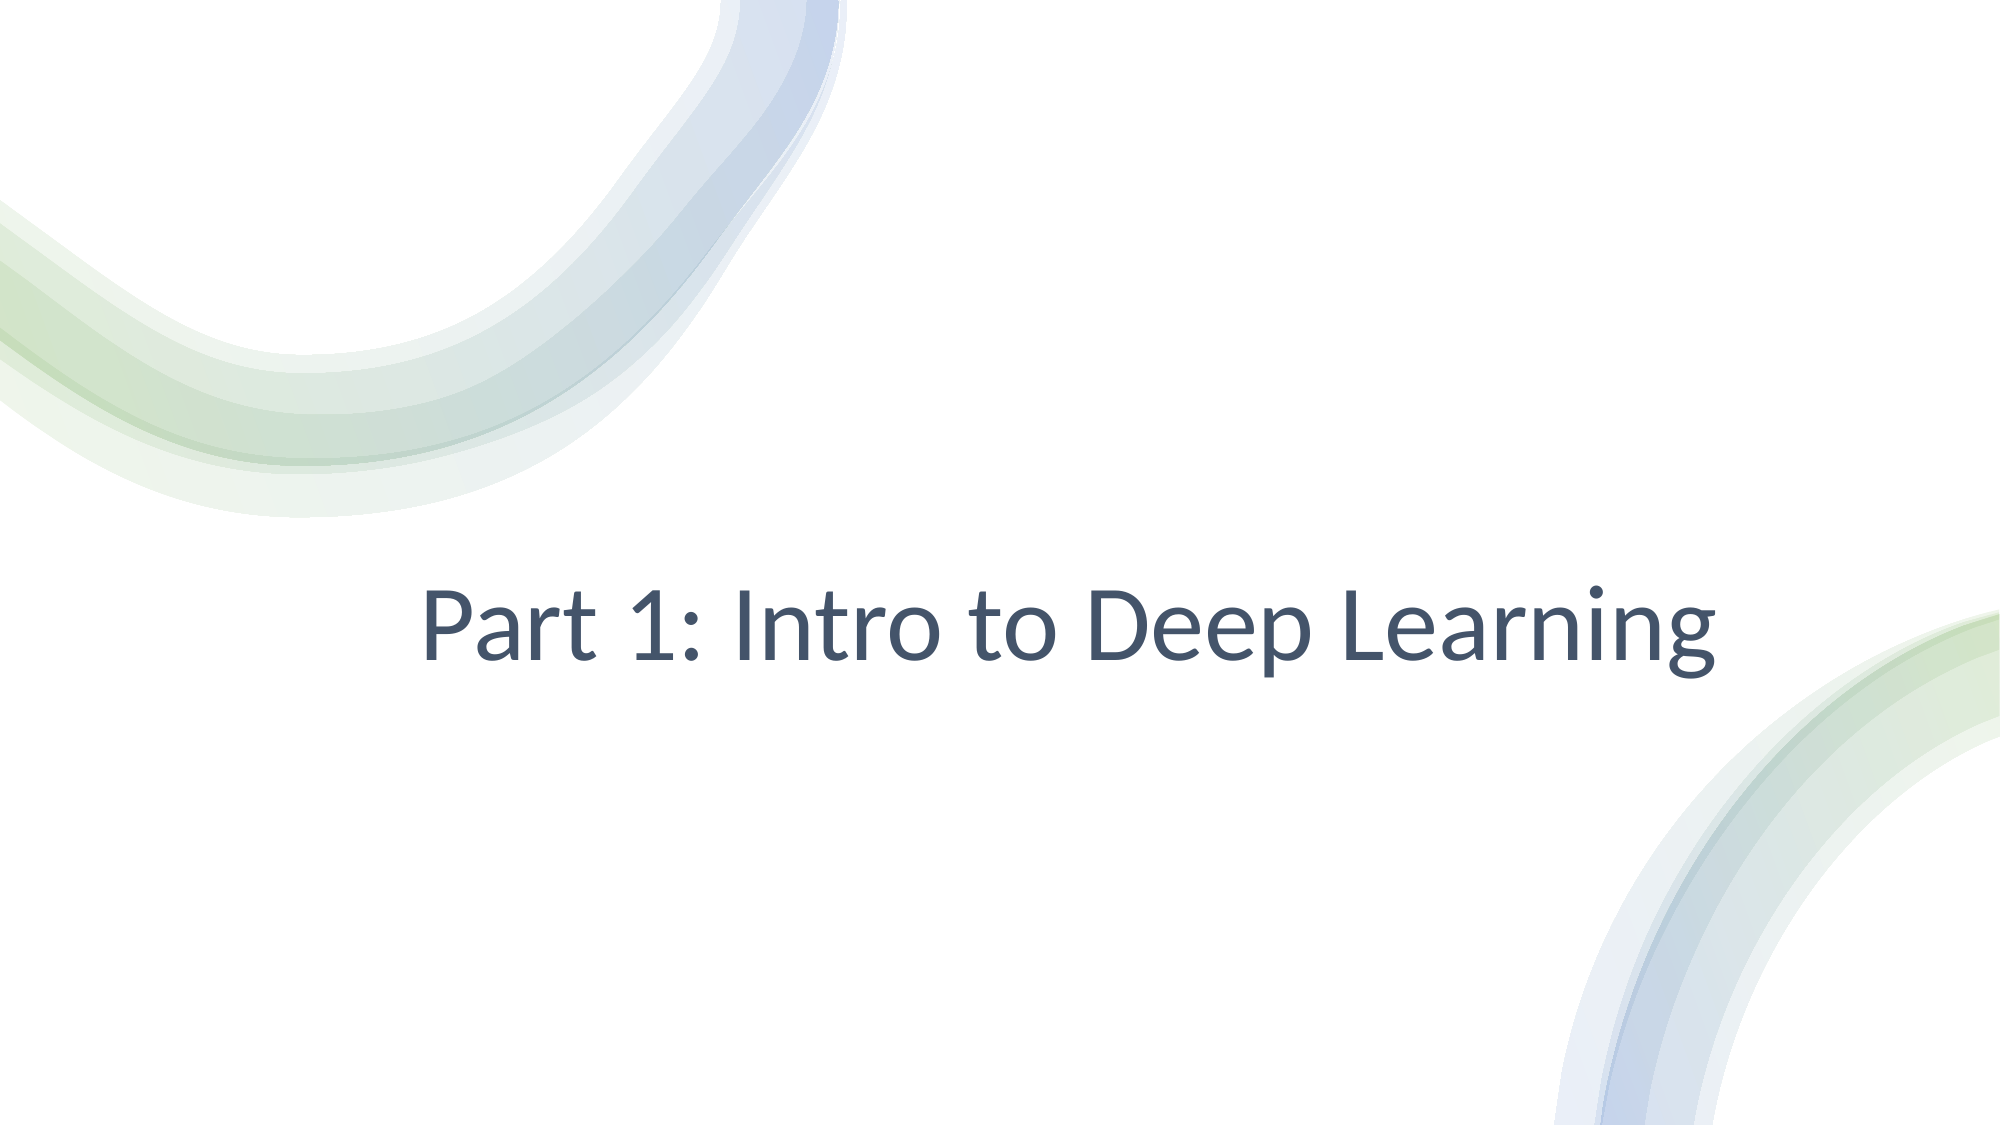

# Part 1: Intro to Deep Learning